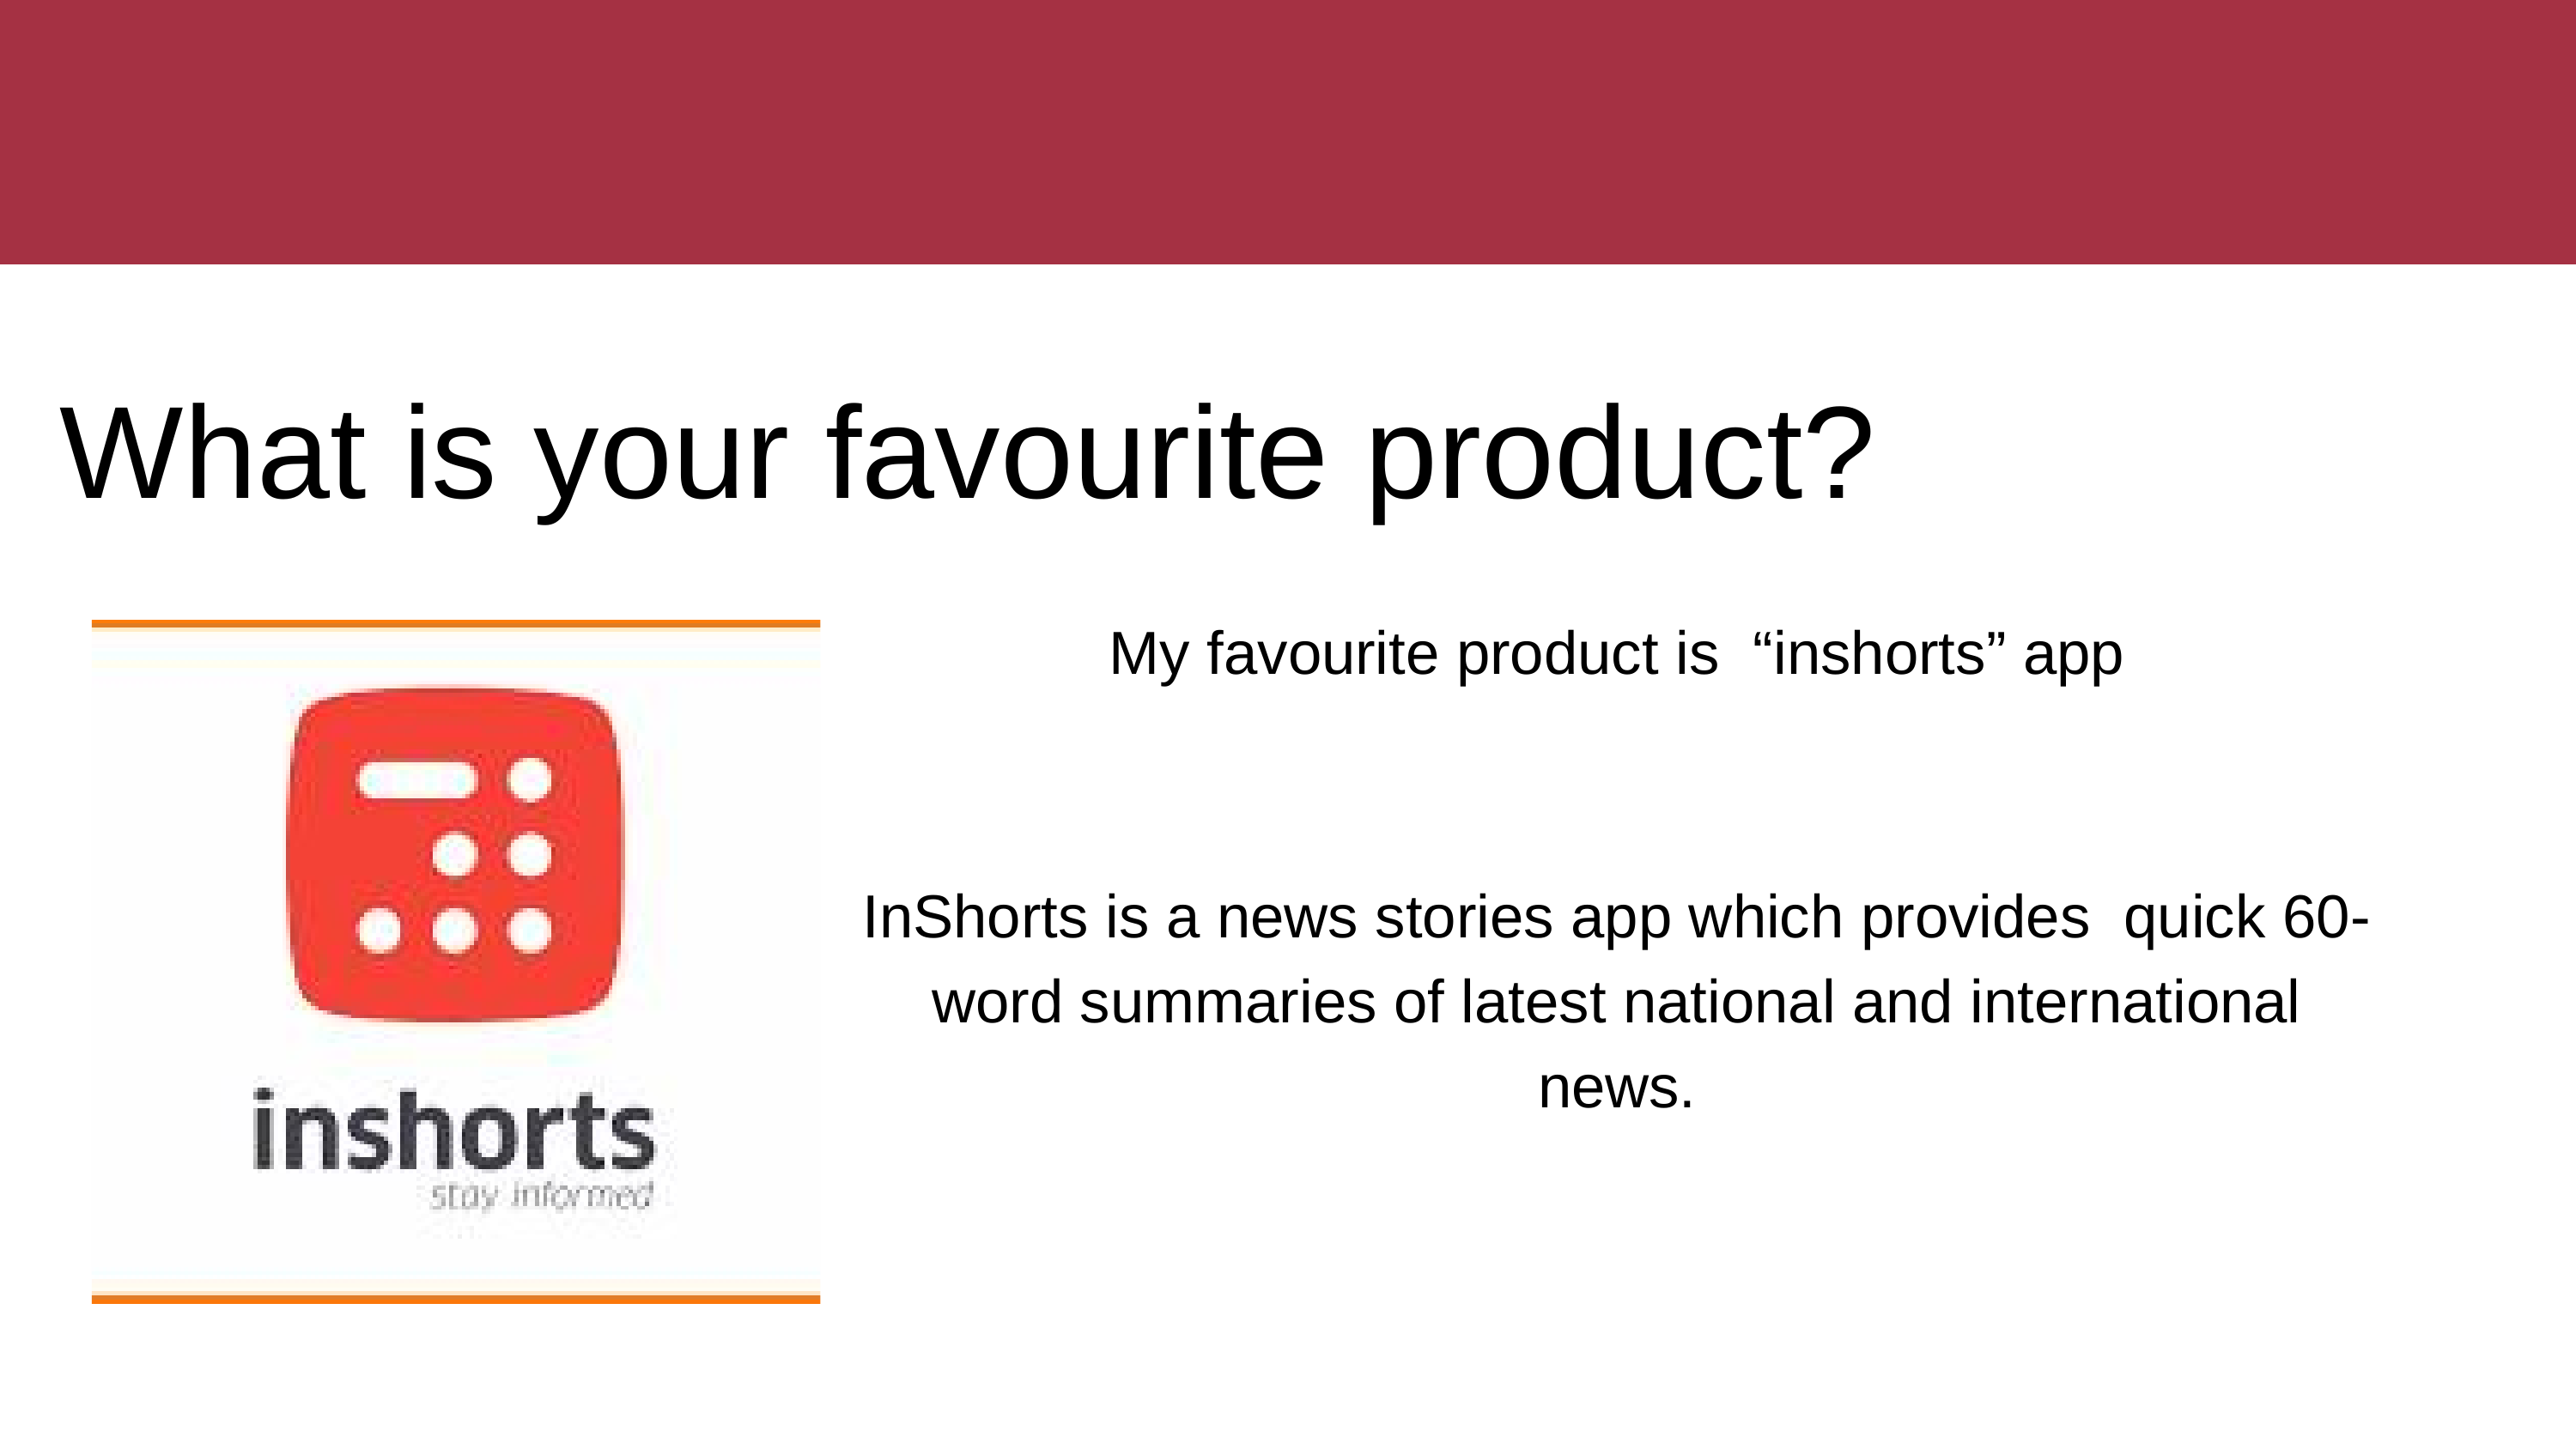

What is your favourite product?

My favourite product is  “inshorts” app

InShorts is a news stories app which provides  quick 60-word summaries of latest national and international news.